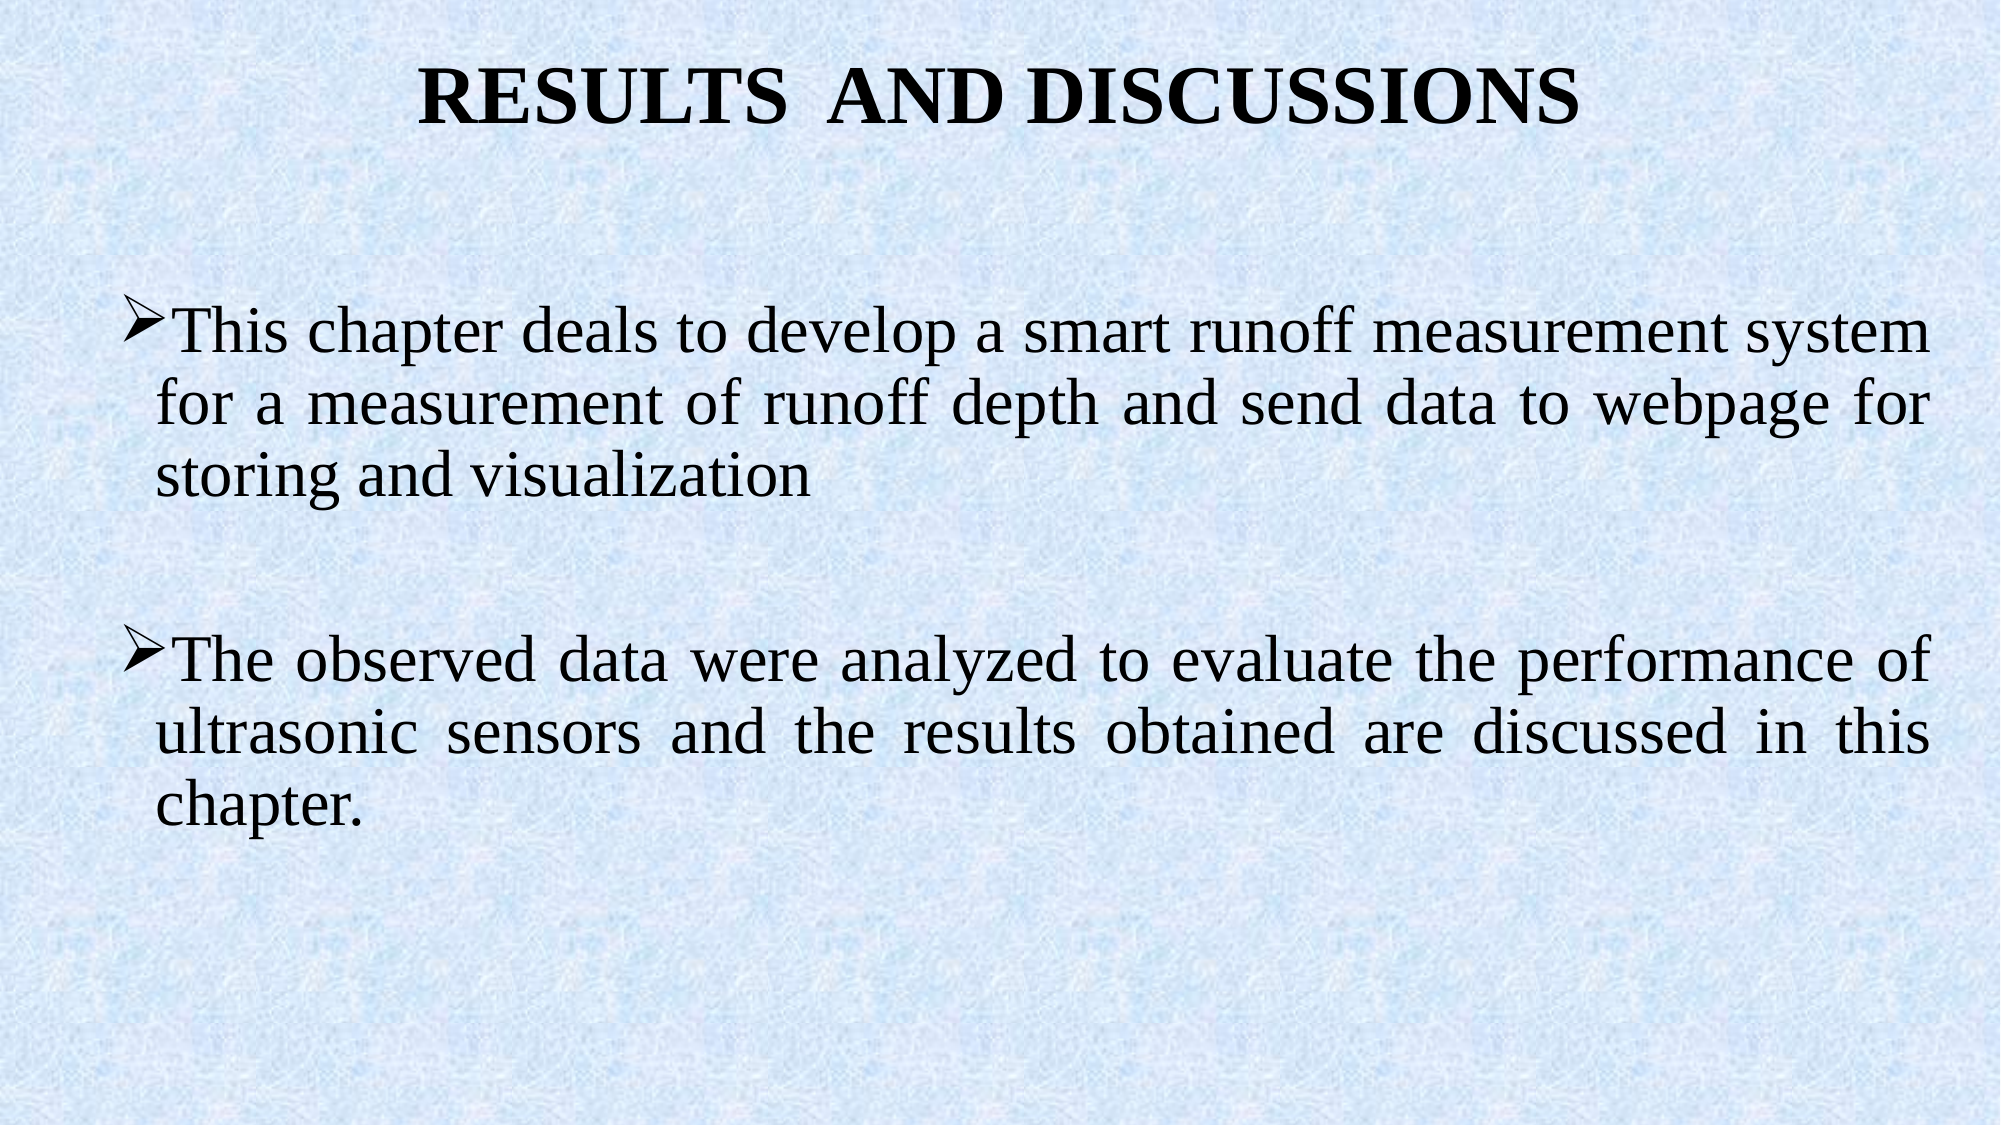

# RESULTS  AND DISCUSSIONS
This chapter deals to develop a smart runoff measurement system for a measurement of runoff depth and send data to webpage for storing and visualization

The observed data were analyzed to evaluate the performance of ultrasonic sensors and the results obtained are discussed in this chapter.